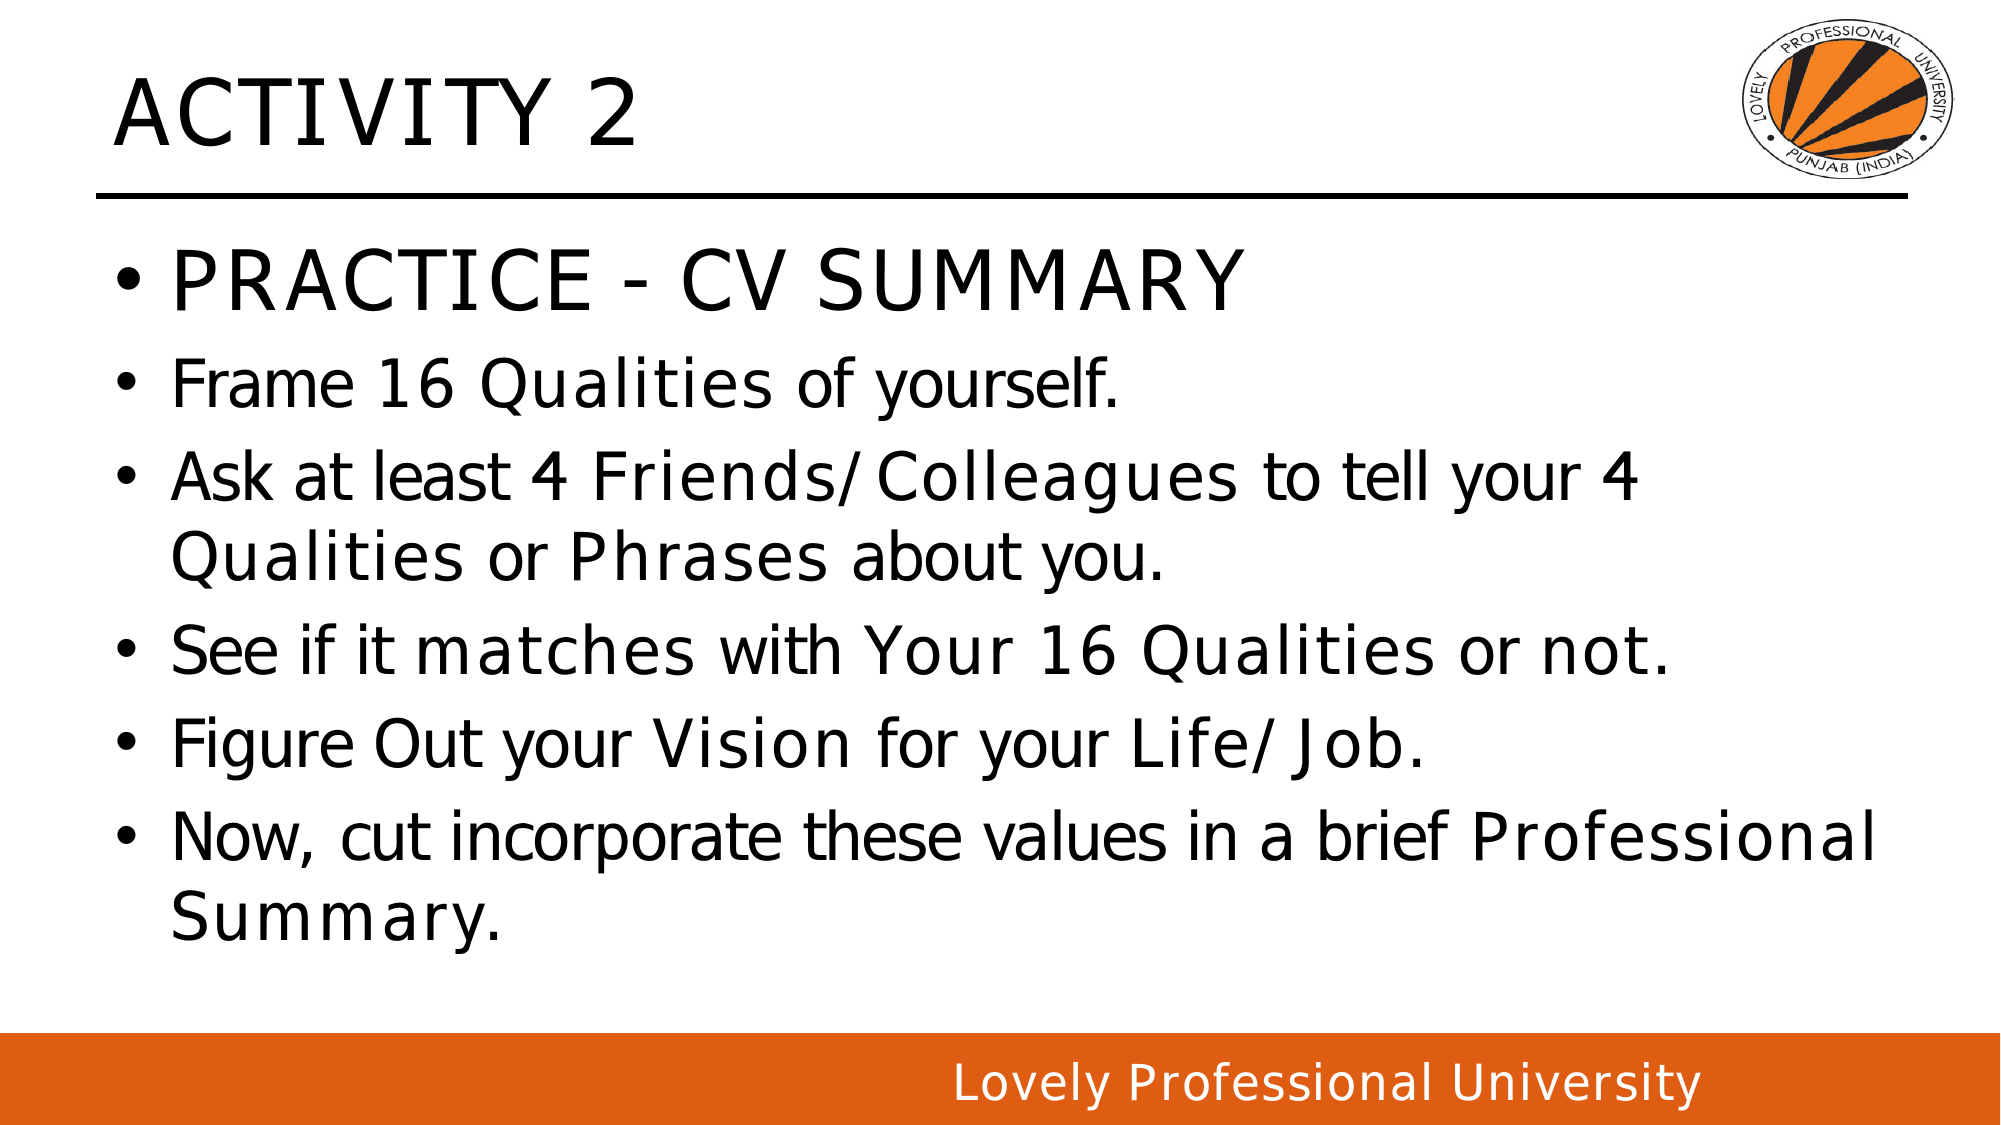

# ACTIVITY 2
PRACTICE - CV SUMMARY
Frame 16 Qualities of yourself.
Ask at least 4 Friends/Colleagues to tell your 4 Qualities or Phrases about you.
See if it matches with Your 16 Qualities or not.
Figure Out your Vision for your Life/Job.
Now, cut incorporate these values in a brief Professional Summary.